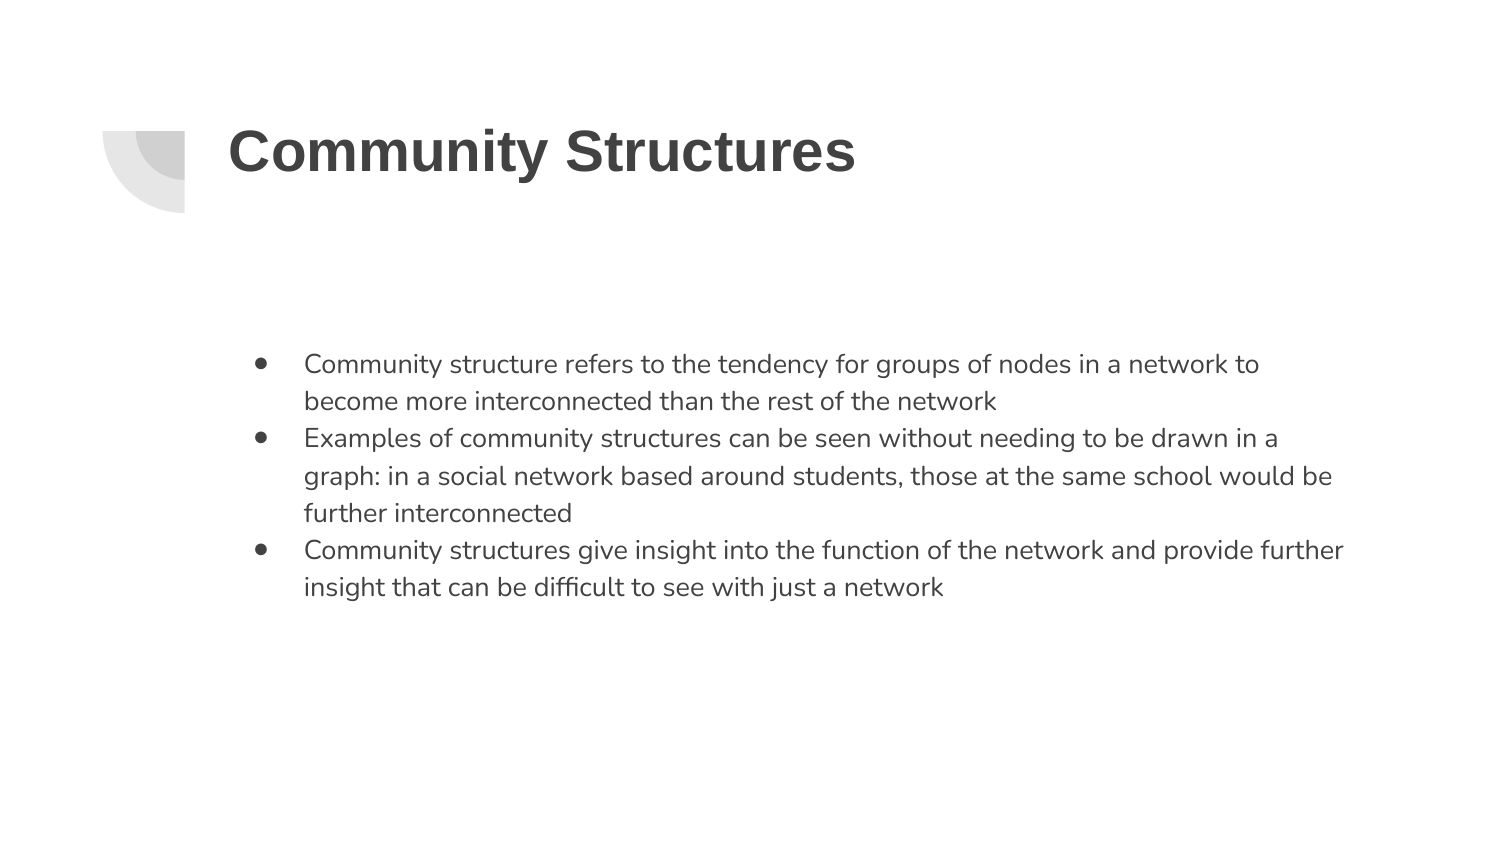

# Community Structures
Community structure refers to the tendency for groups of nodes in a network to become more interconnected than the rest of the network
Examples of community structures can be seen without needing to be drawn in a graph: in a social network based around students, those at the same school would be further interconnected
Community structures give insight into the function of the network and provide further insight that can be difficult to see with just a network